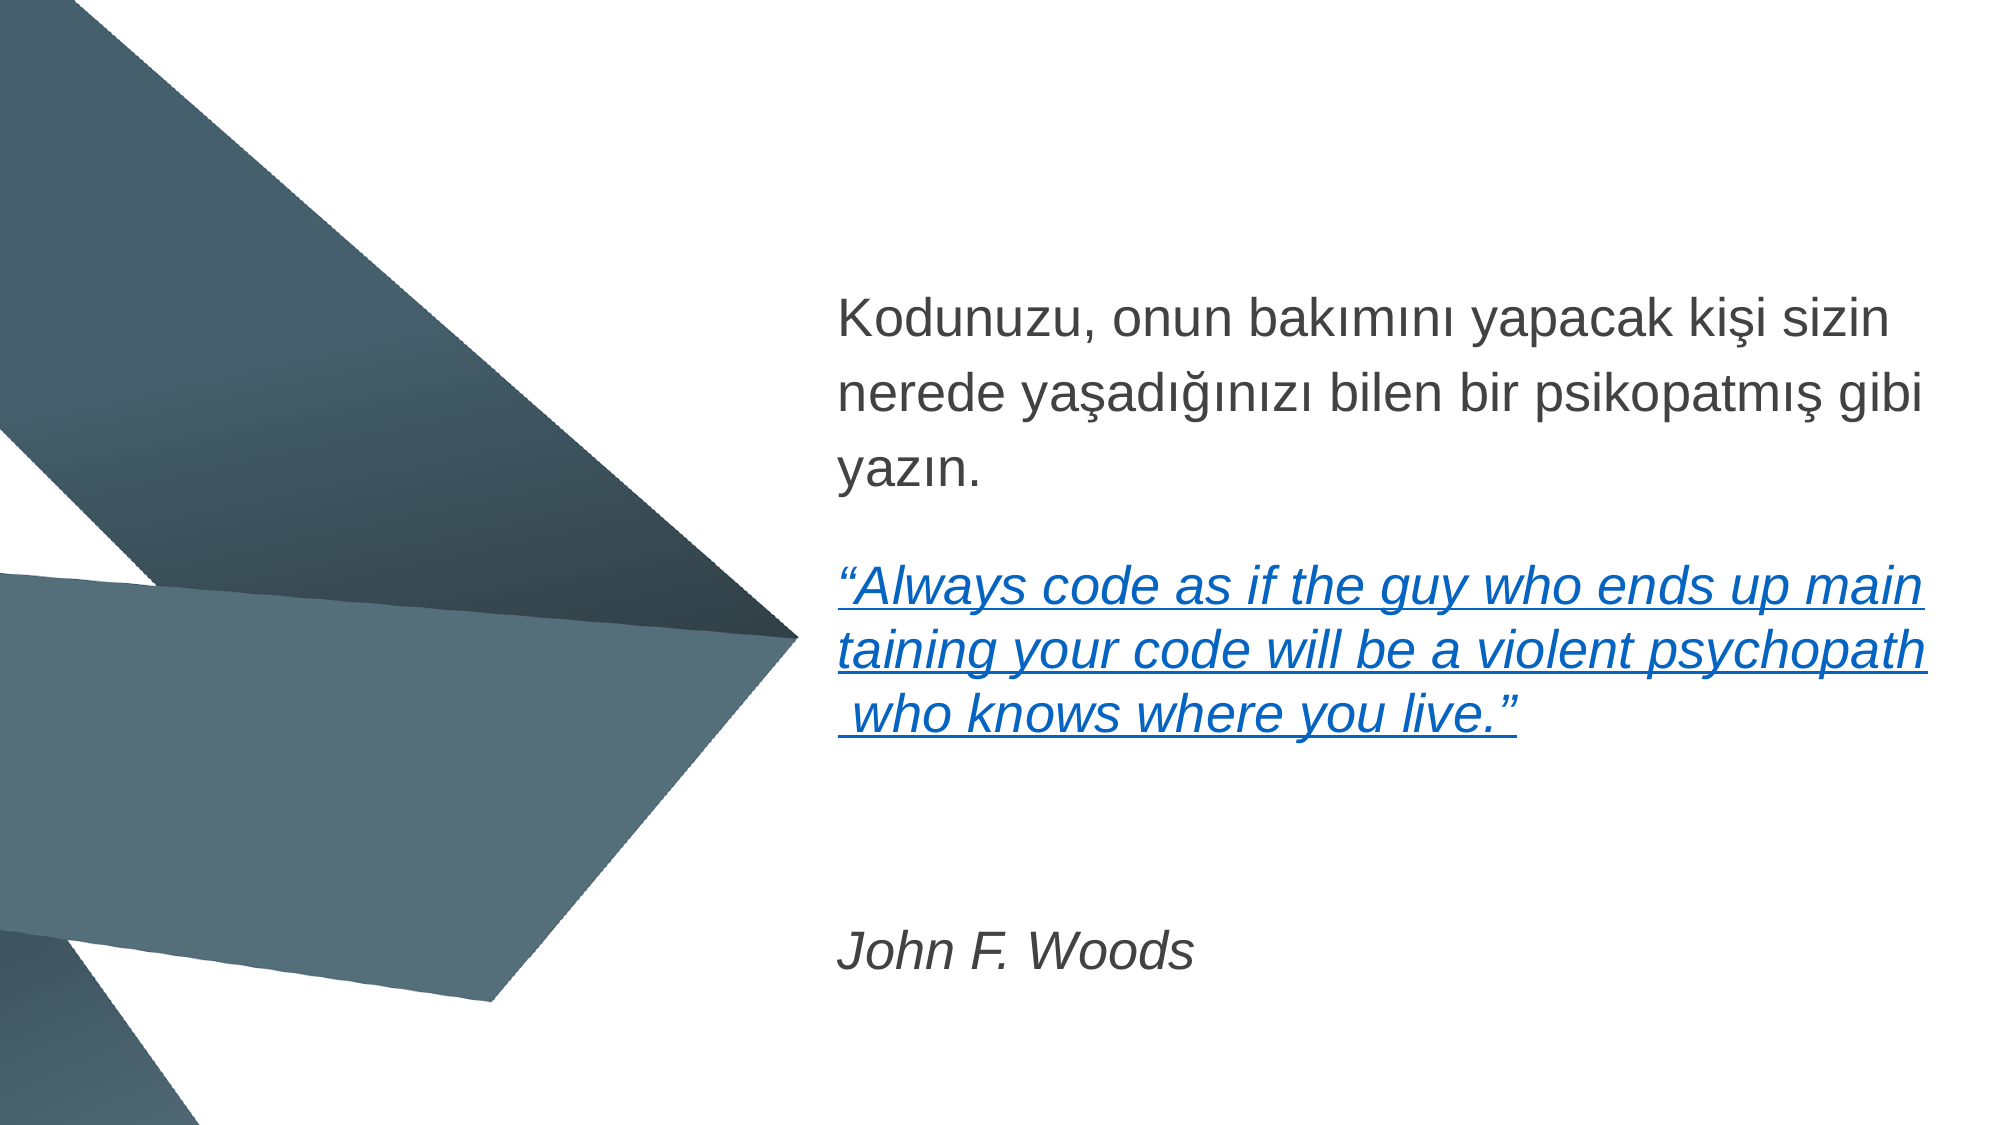

Kodunuzu, onun bakımını yapacak kişi sizin nerede yaşadığınızı bilen bir psikopatmış gibi yazın.
“Always code as if the guy who ends up maintaining your code will be a violent psychopath who knows where you live.”

John F. Woods